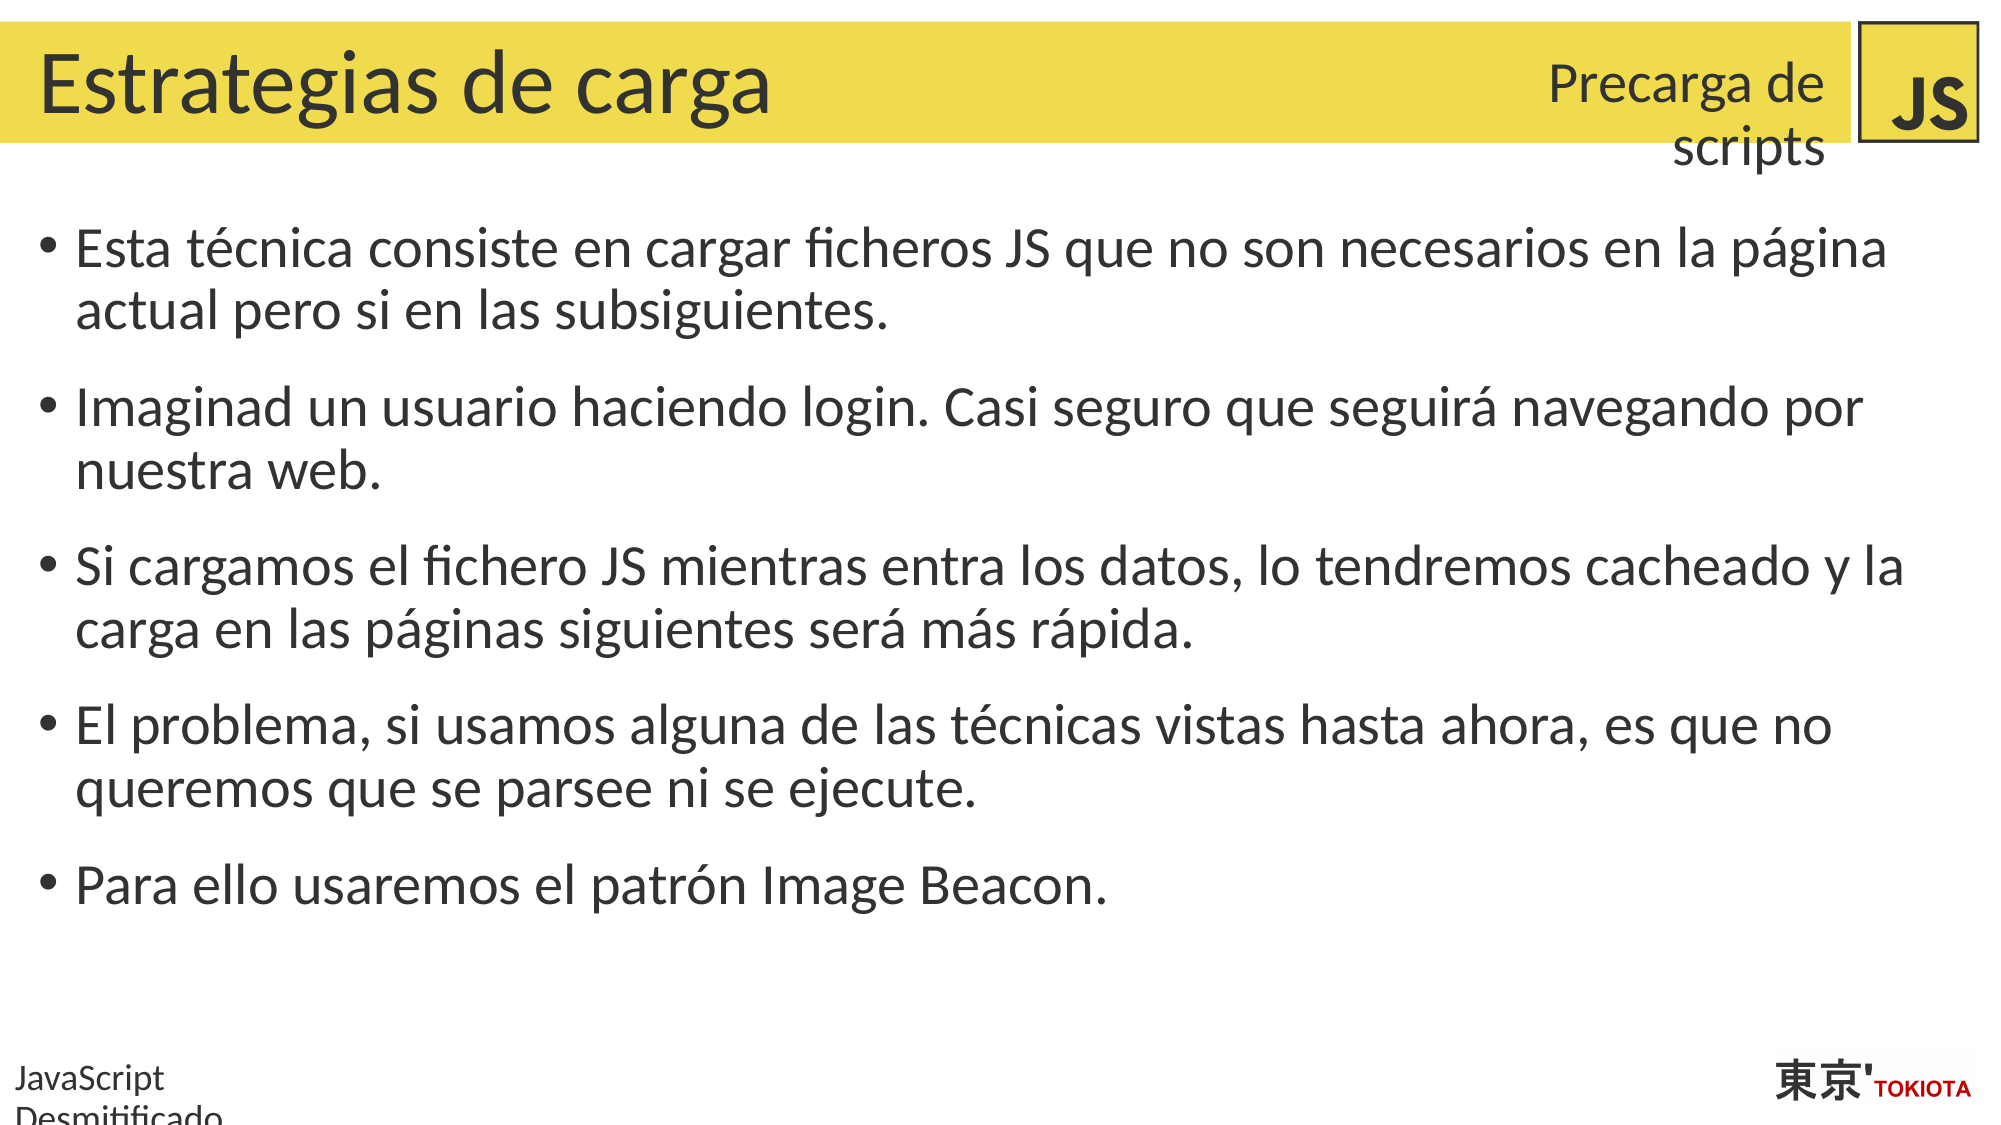

# Estrategias de carga
Precarga de scripts
Esta técnica consiste en cargar ficheros JS que no son necesarios en la página actual pero si en las subsiguientes.
Imaginad un usuario haciendo login. Casi seguro que seguirá navegando por nuestra web.
Si cargamos el fichero JS mientras entra los datos, lo tendremos cacheado y la carga en las páginas siguientes será más rápida.
El problema, si usamos alguna de las técnicas vistas hasta ahora, es que no queremos que se parsee ni se ejecute.
Para ello usaremos el patrón Image Beacon.